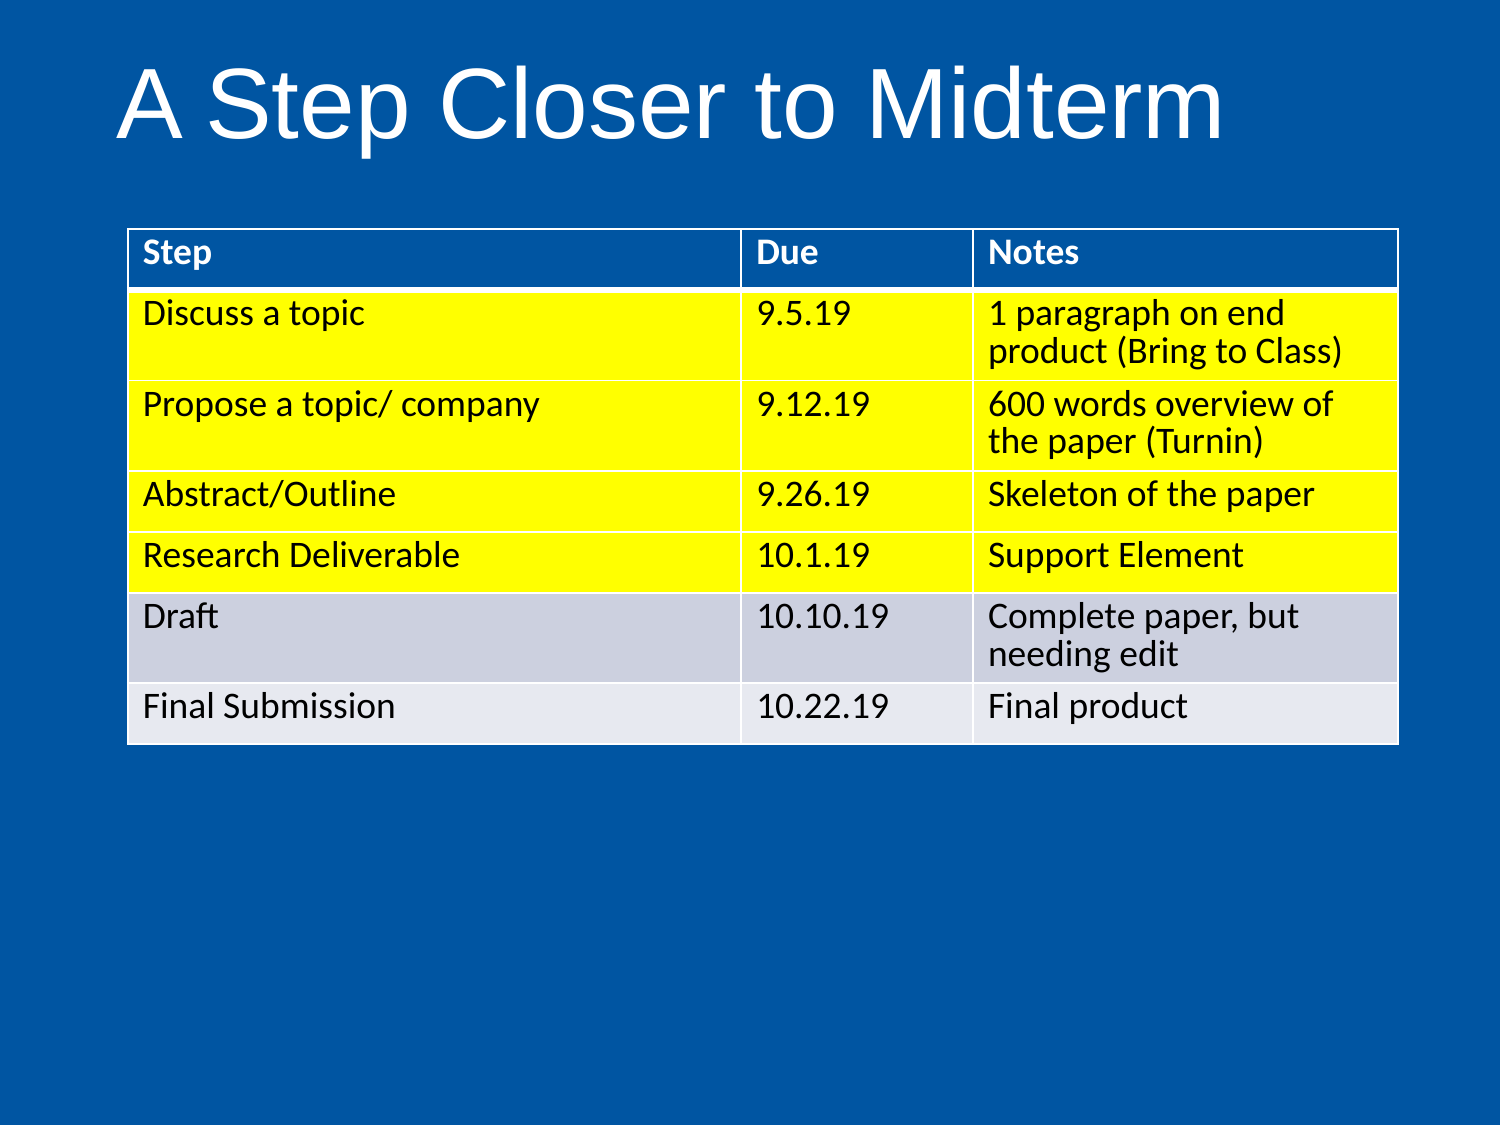

# A Step Closer to Midterm
| Step | Due | Notes |
| --- | --- | --- |
| Discuss a topic | 9.5.19 | 1 paragraph on end product (Bring to Class) |
| Propose a topic/ company | 9.12.19 | 600 words overview of the paper (Turnin) |
| Abstract/Outline | 9.26.19 | Skeleton of the paper |
| Research Deliverable | 10.1.19 | Support Element |
| Draft | 10.10.19 | Complete paper, but needing edit |
| Final Submission | 10.22.19 | Final product |